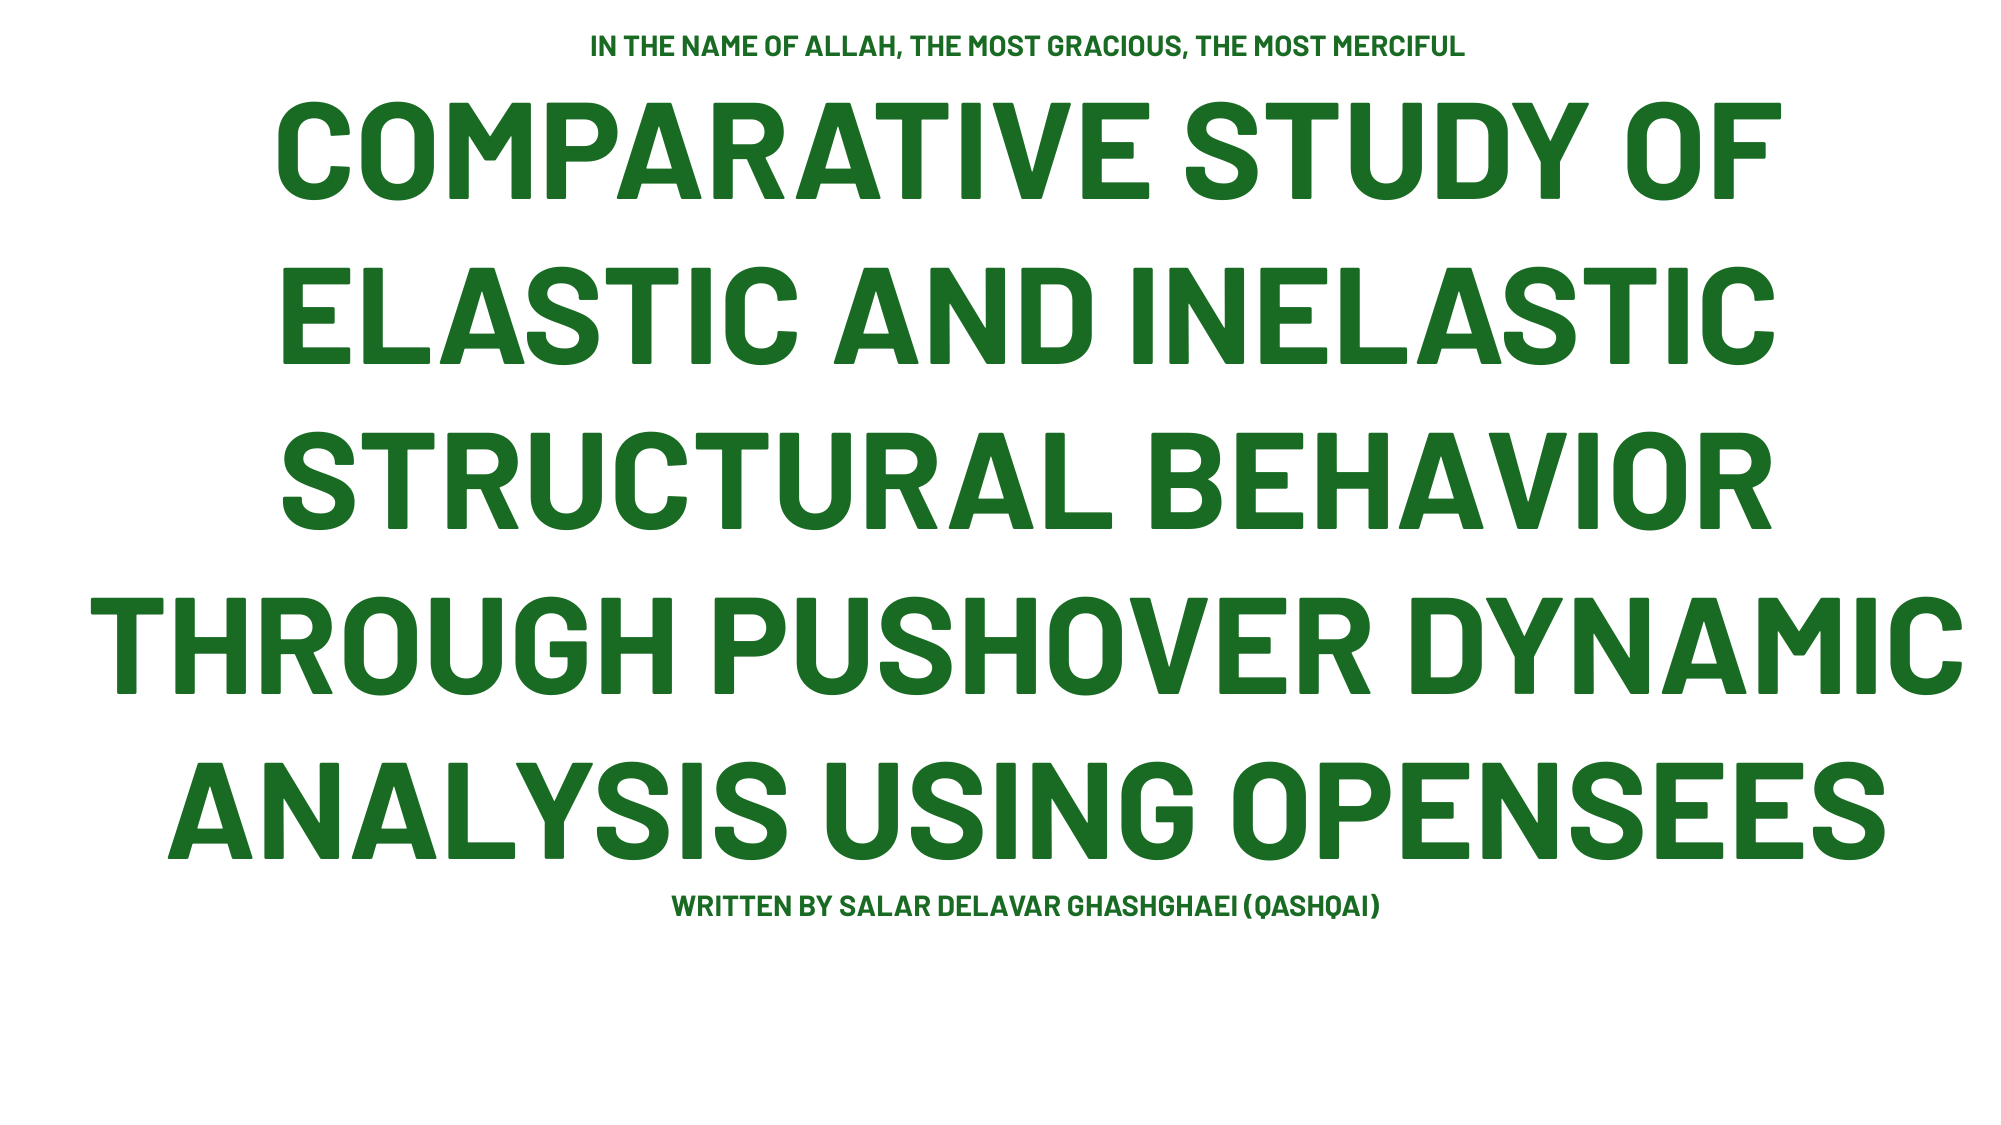

IN THE NAME OF ALLAH, THE MOST GRACIOUS, THE MOST MERCIFUL
COMPARATIVE STUDY OF ELASTIC AND INELASTIC STRUCTURAL BEHAVIOR THROUGH PUSHOVER DYNAMIC ANALYSIS USING OPENSEES
WRITTEN BY SALAR DELAVAR GHASHGHAEI (QASHQAI)